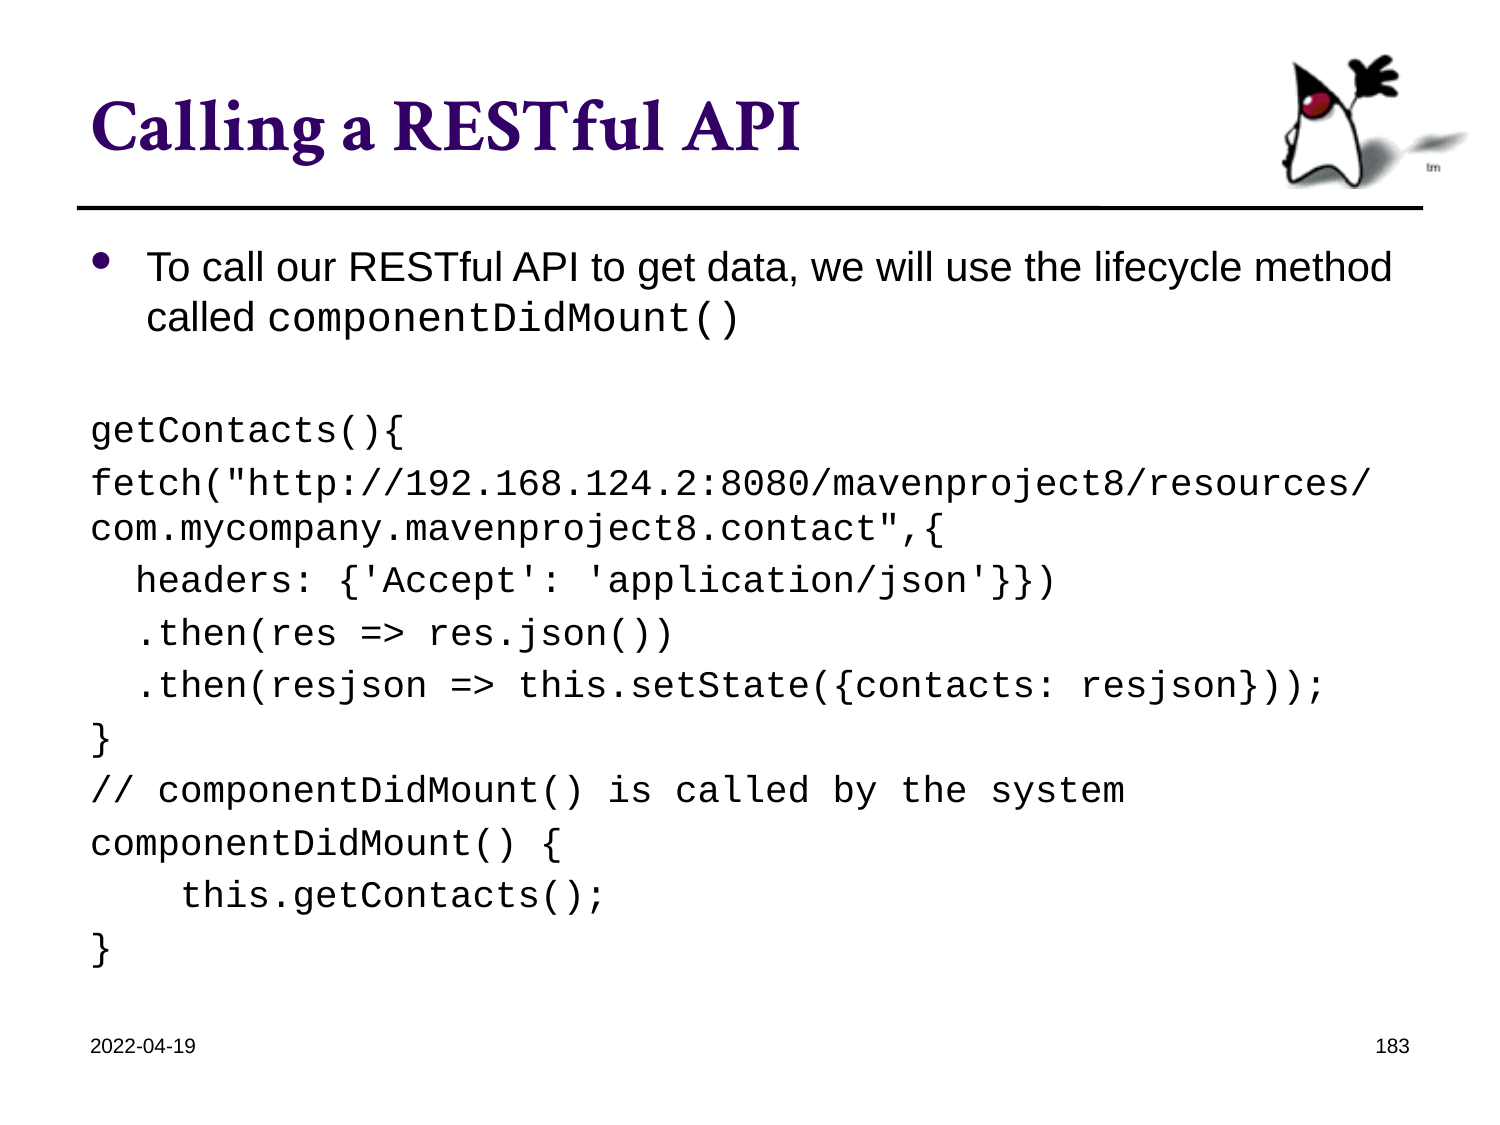

# Calling a RESTful API
To call our RESTful API to get data, we will use the lifecycle method called componentDidMount()

getContacts(){
fetch("http://192.168.124.2:8080/mavenproject8/resources/com.mycompany.mavenproject8.contact",{
  headers: {'Accept': 'application/json'}})
  .then(res => res.json())
  .then(resjson => this.setState({contacts: resjson}));
}
// componentDidMount() is called by the system
componentDidMount() {
    this.getContacts();
}
2022-04-19
183